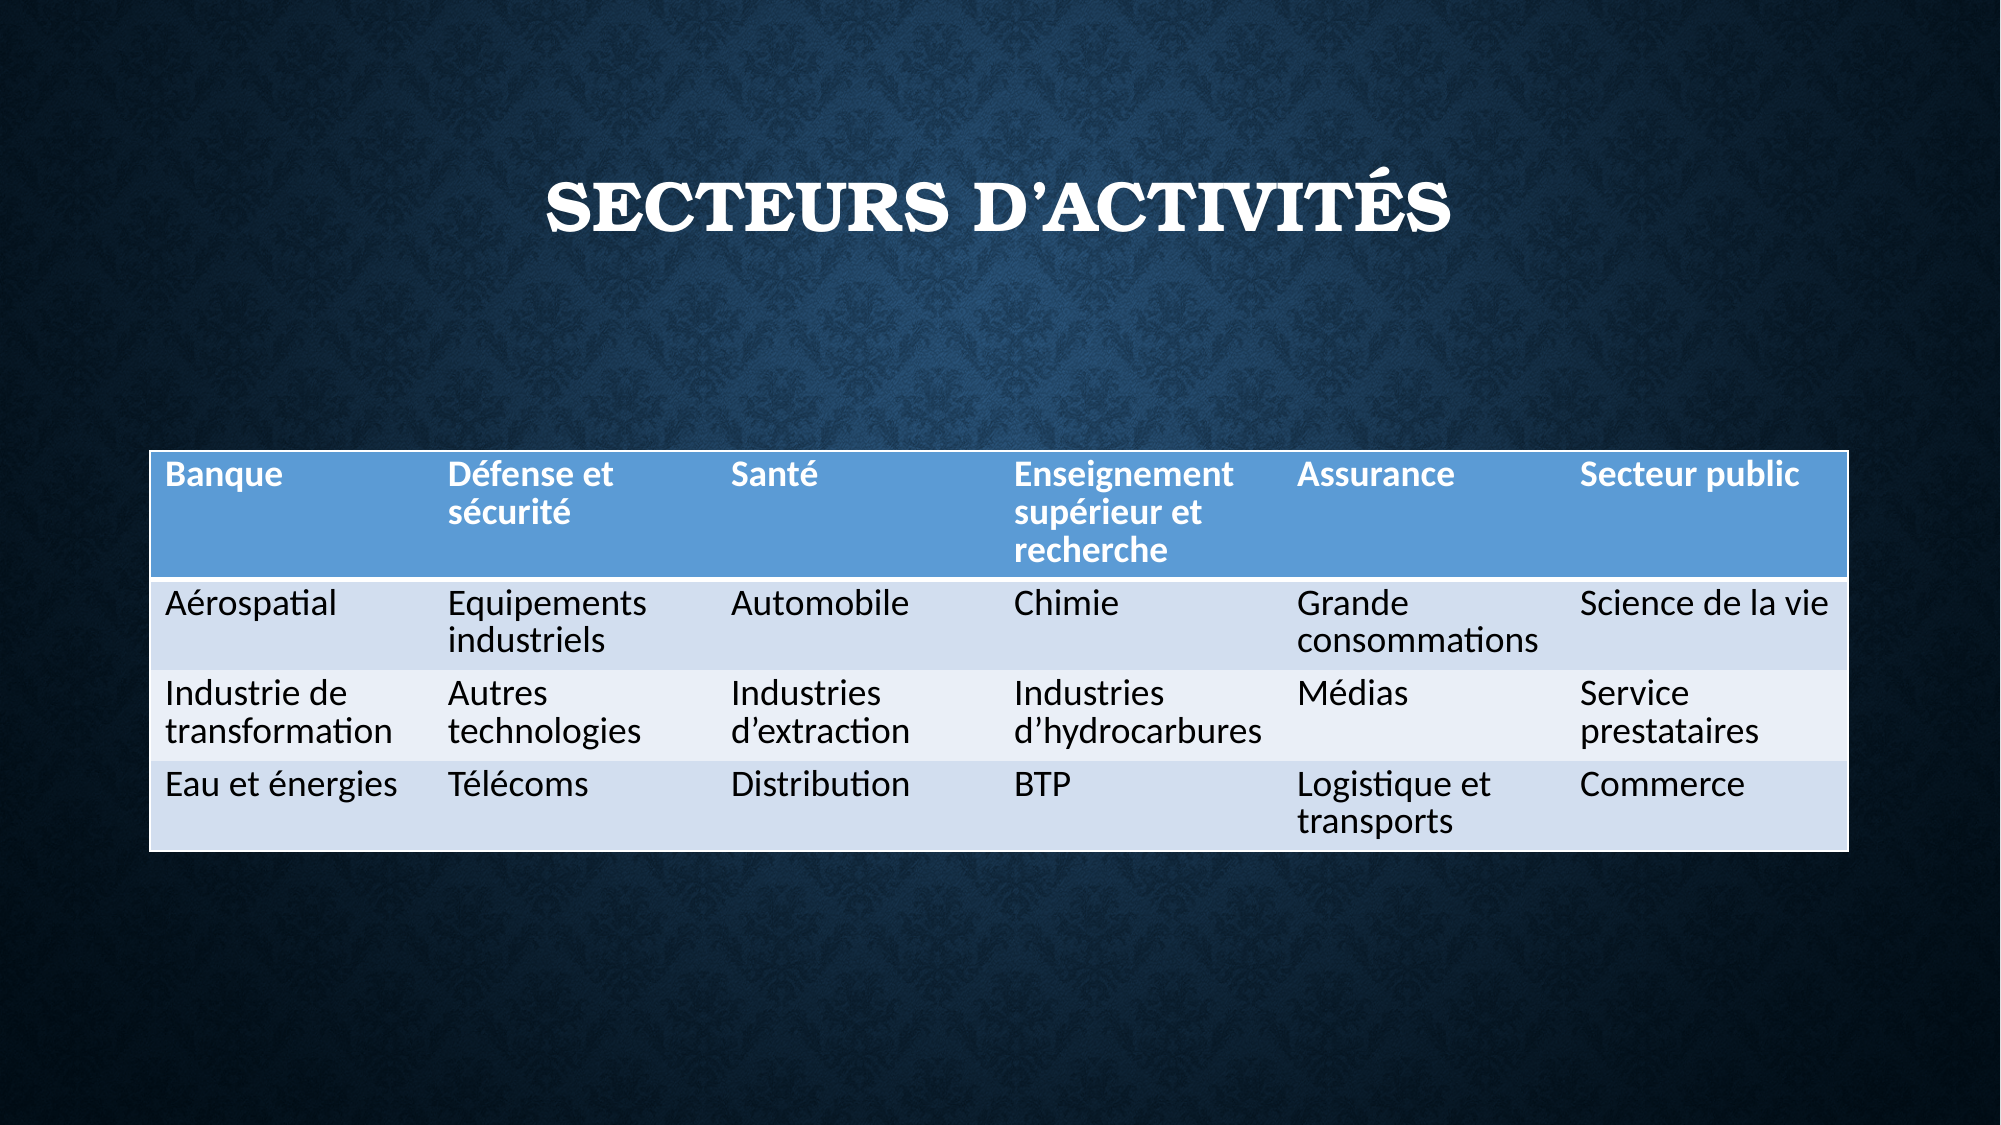

# Secteurs d’activités
| Banque | Défense et sécurité | Santé | Enseignement supérieur et recherche | Assurance | Secteur public |
| --- | --- | --- | --- | --- | --- |
| Aérospatial | Equipements industriels | Automobile | Chimie | Grande consommations | Science de la vie |
| Industrie de transformation | Autres technologies | Industries d’extraction | Industries d’hydrocarbures | Médias | Service prestataires |
| Eau et énergies | Télécoms | Distribution | BTP | Logistique et transports | Commerce |